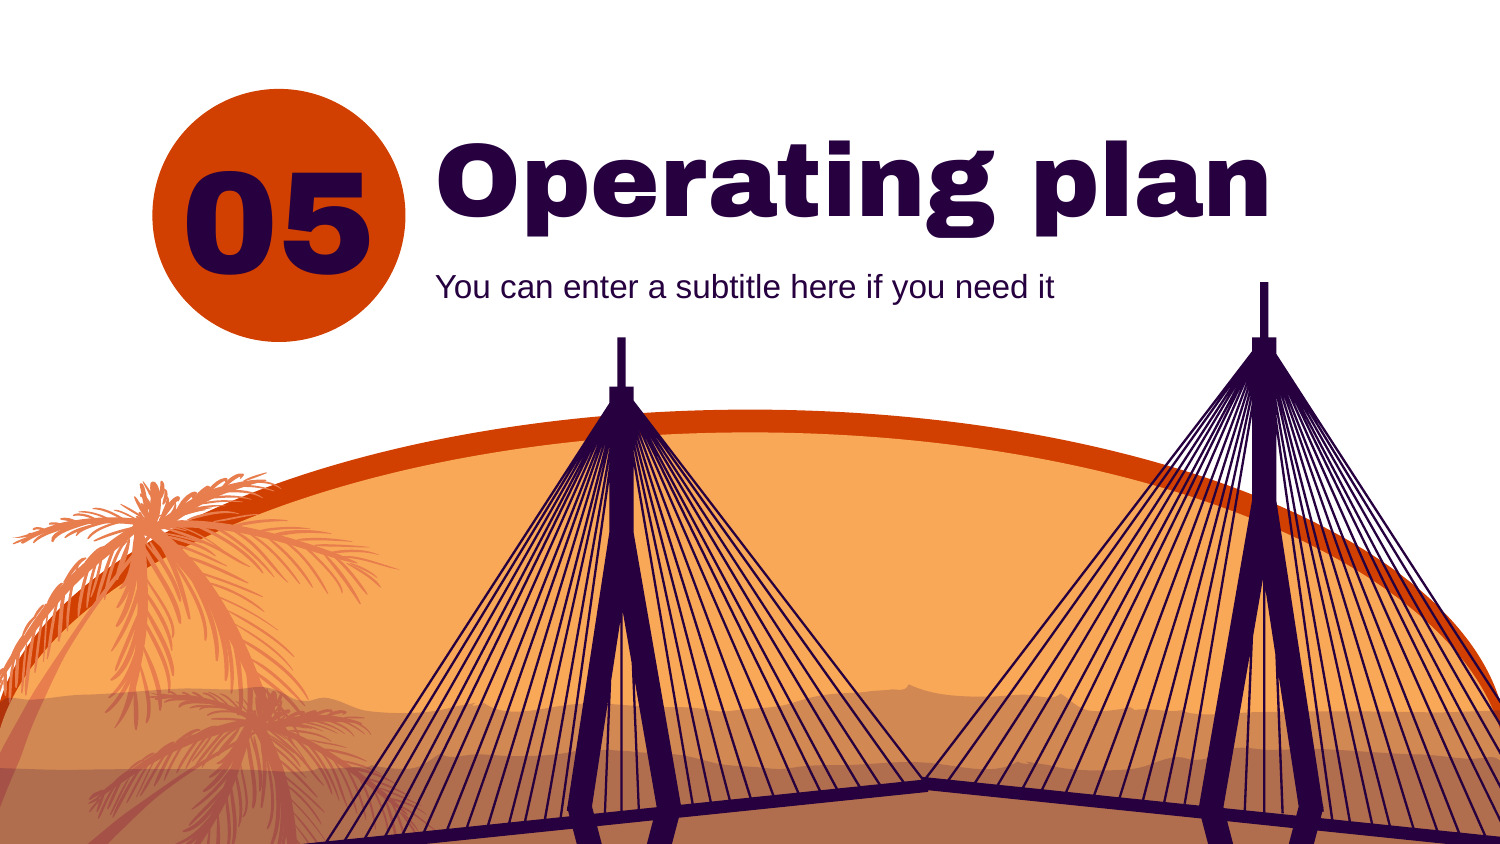

# Operating plan
05
You can enter a subtitle here if you need it